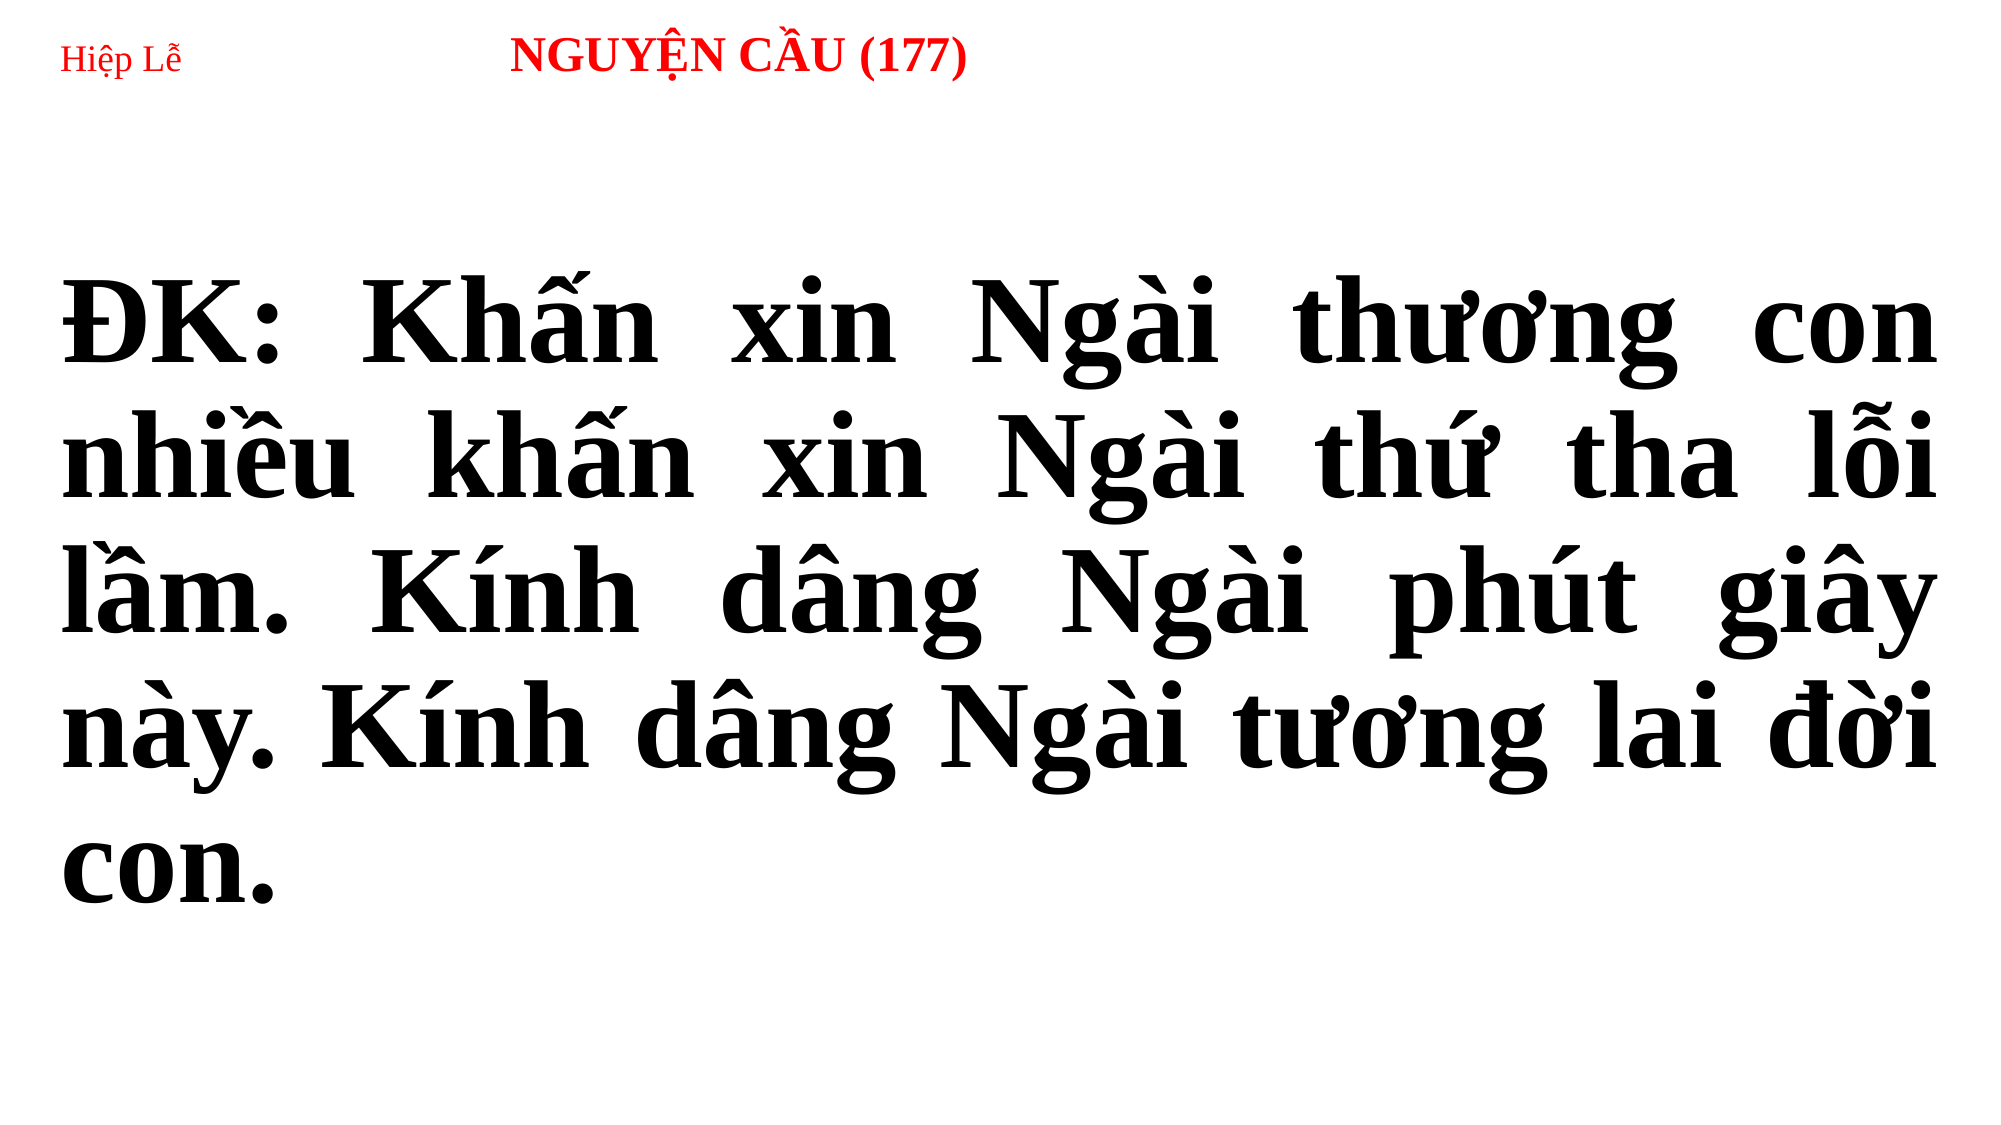

# Hiệp Lễ                    	NGUYỆN CẦU (177)
ĐK: Khấn xin Ngài thương con nhiều khấn xin Ngài thứ tha lỗi lầm. Kính dâng Ngài phút giây này. Kính dâng Ngài tương lai đời con.